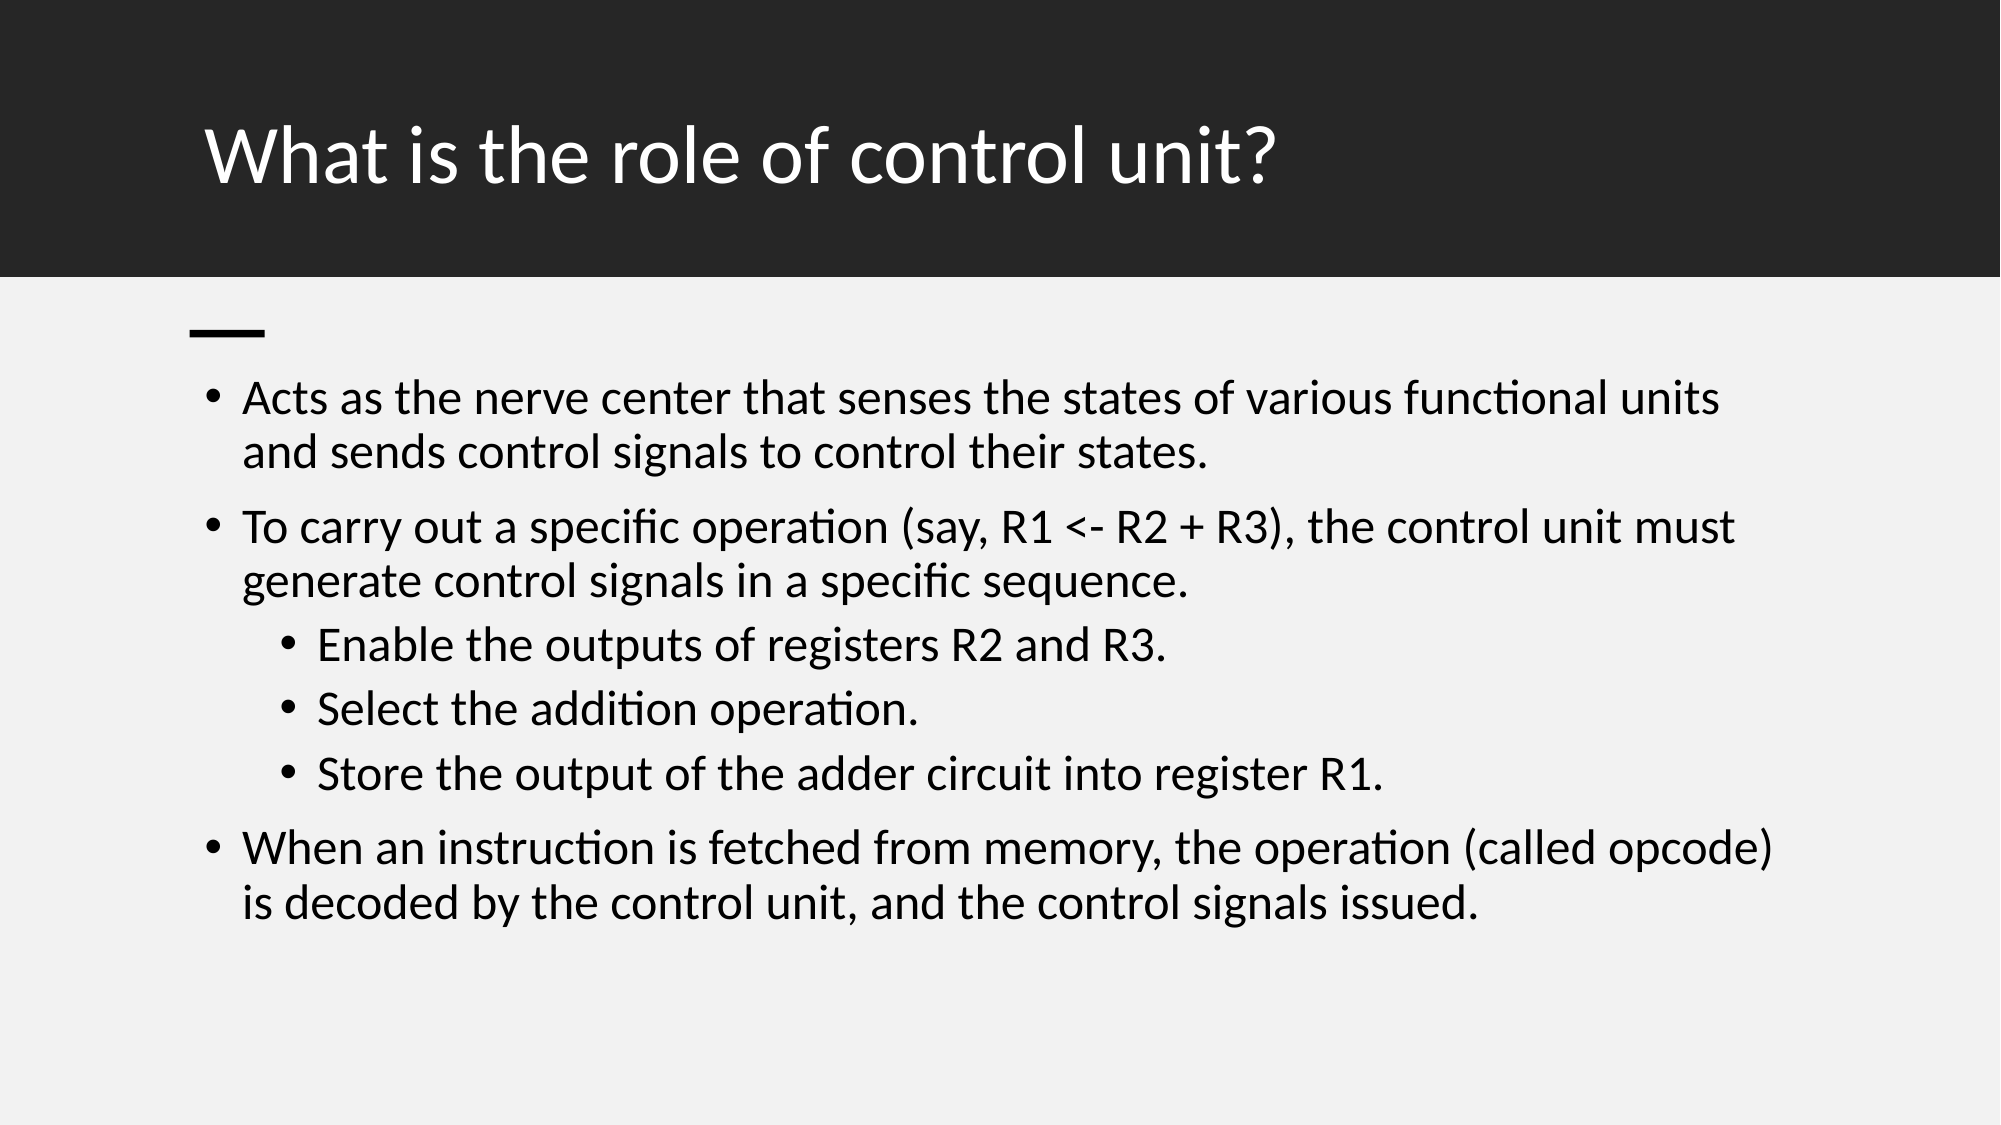

# What is the role of control unit?

Acts as the nerve center that senses the states of various functional units and sends control signals to control their states.
To carry out a specific operation (say, R1 <- R2 + R3), the control unit must generate control signals in a specific sequence.
Enable the outputs of registers R2 and R3.
Select the addition operation.
Store the output of the adder circuit into register R1.
When an instruction is fetched from memory, the operation (called opcode) is decoded by the control unit, and the control signals issued.